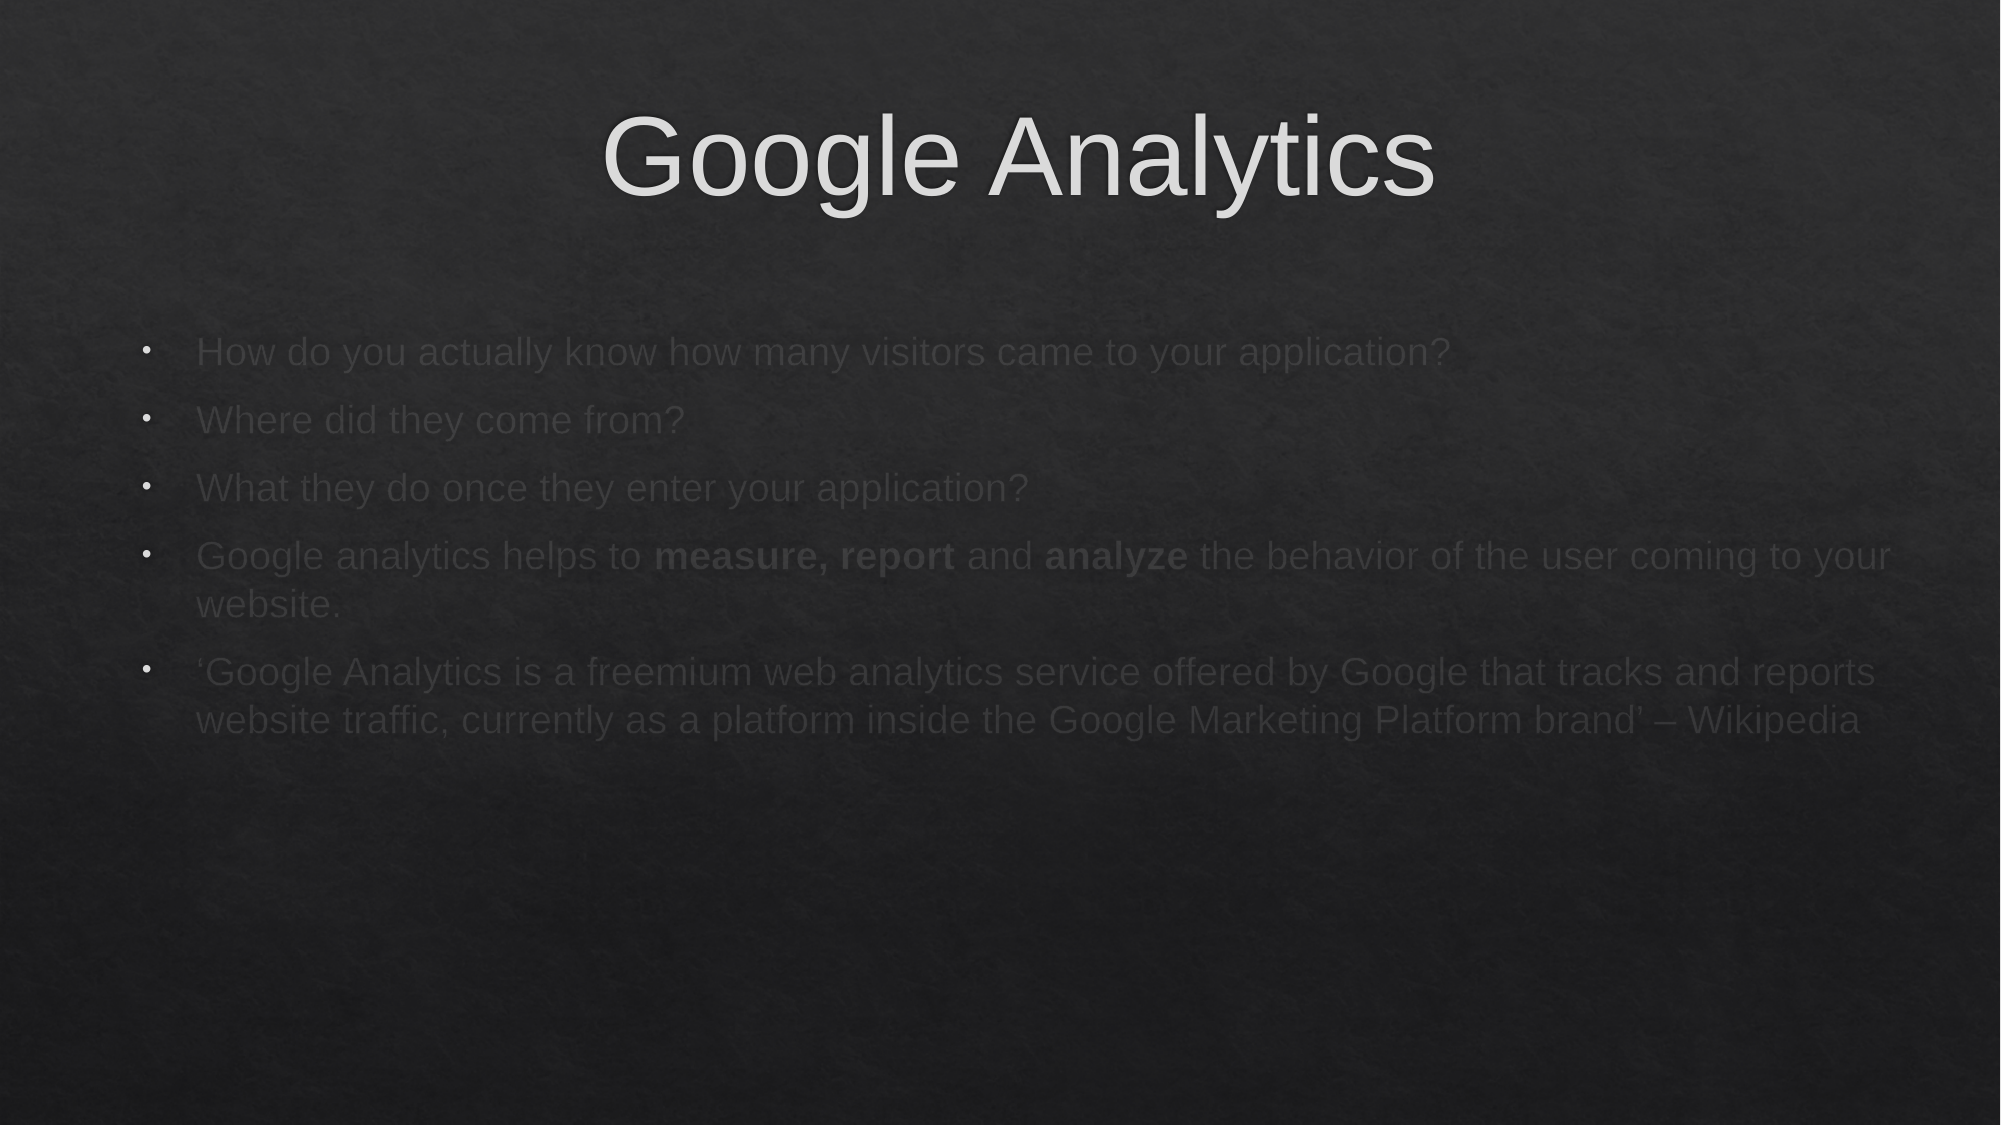

# Google Analytics
How do you actually know how many visitors came to your application?
Where did they come from?
What they do once they enter your application?
Google analytics helps to measure, report and analyze the behavior of the user coming to your website.
‘Google Analytics is a freemium web analytics service offered by Google that tracks and reports website traffic, currently as a platform inside the Google Marketing Platform brand’ – Wikipedia